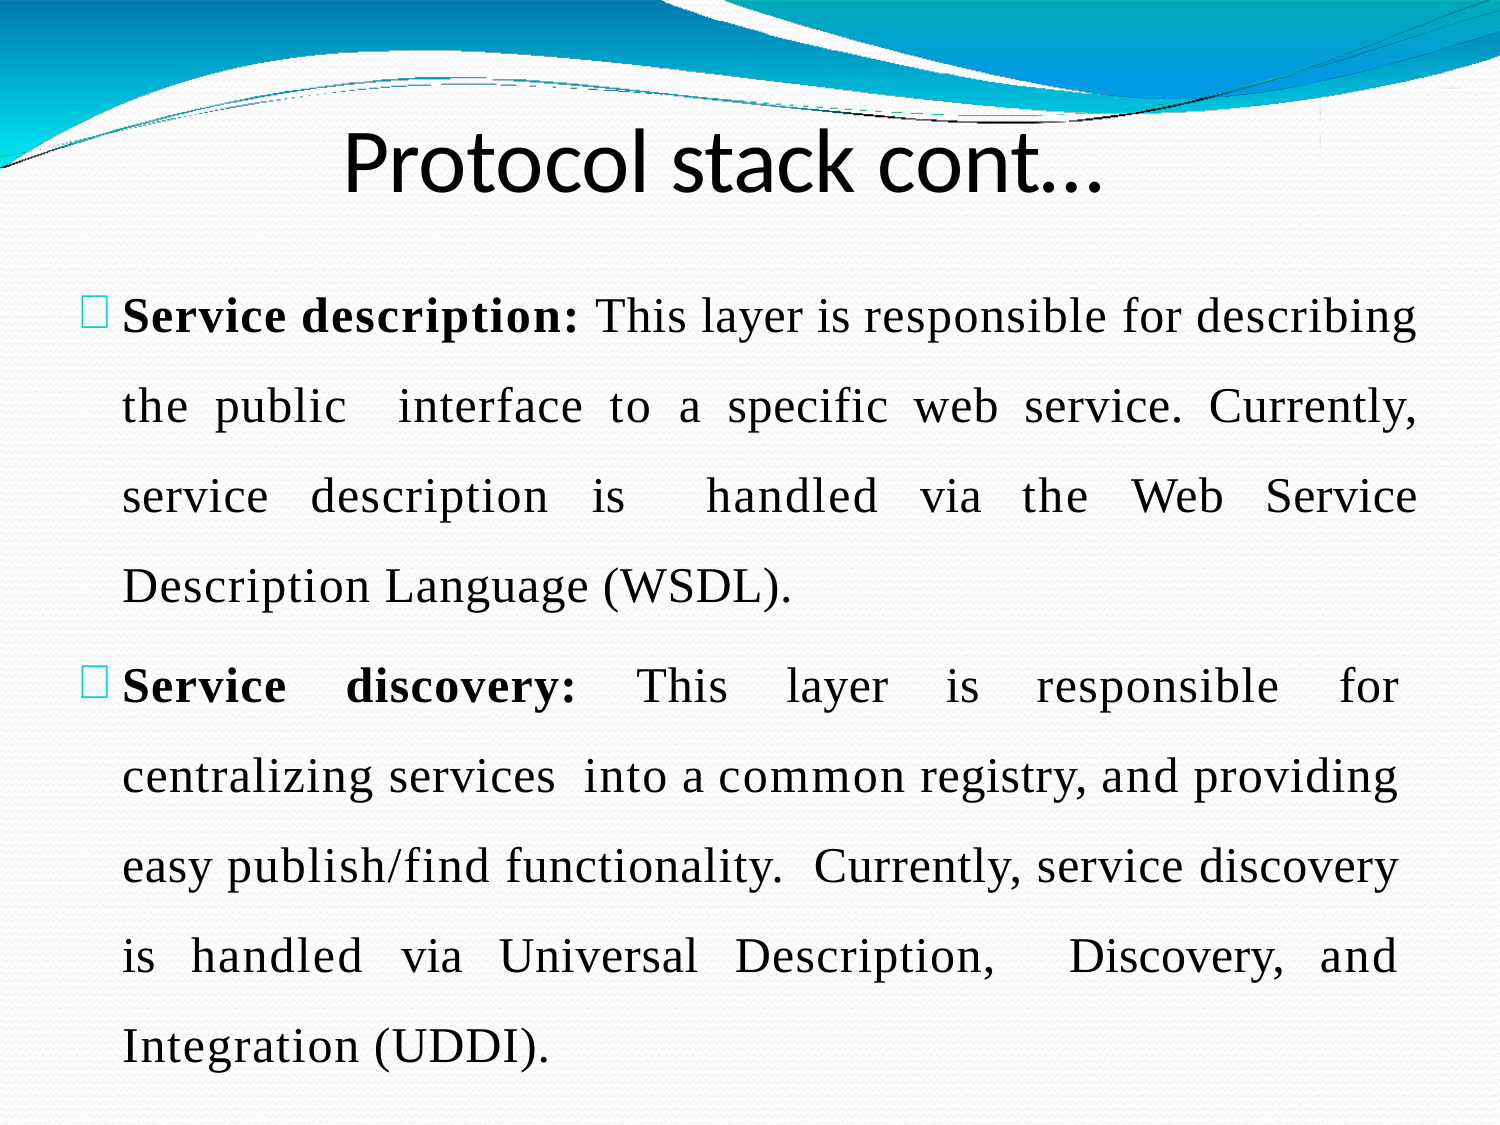

# Protocol stack cont…
Service description: This layer is responsible for describing the public  interface to a specific web service. Currently, service description is  handled via the Web Service Description Language (WSDL).
Service discovery: This layer is responsible for centralizing services  into a common registry, and providing easy publish/find functionality.  Currently, service discovery is handled via Universal Description,  Discovery, and Integration (UDDI).